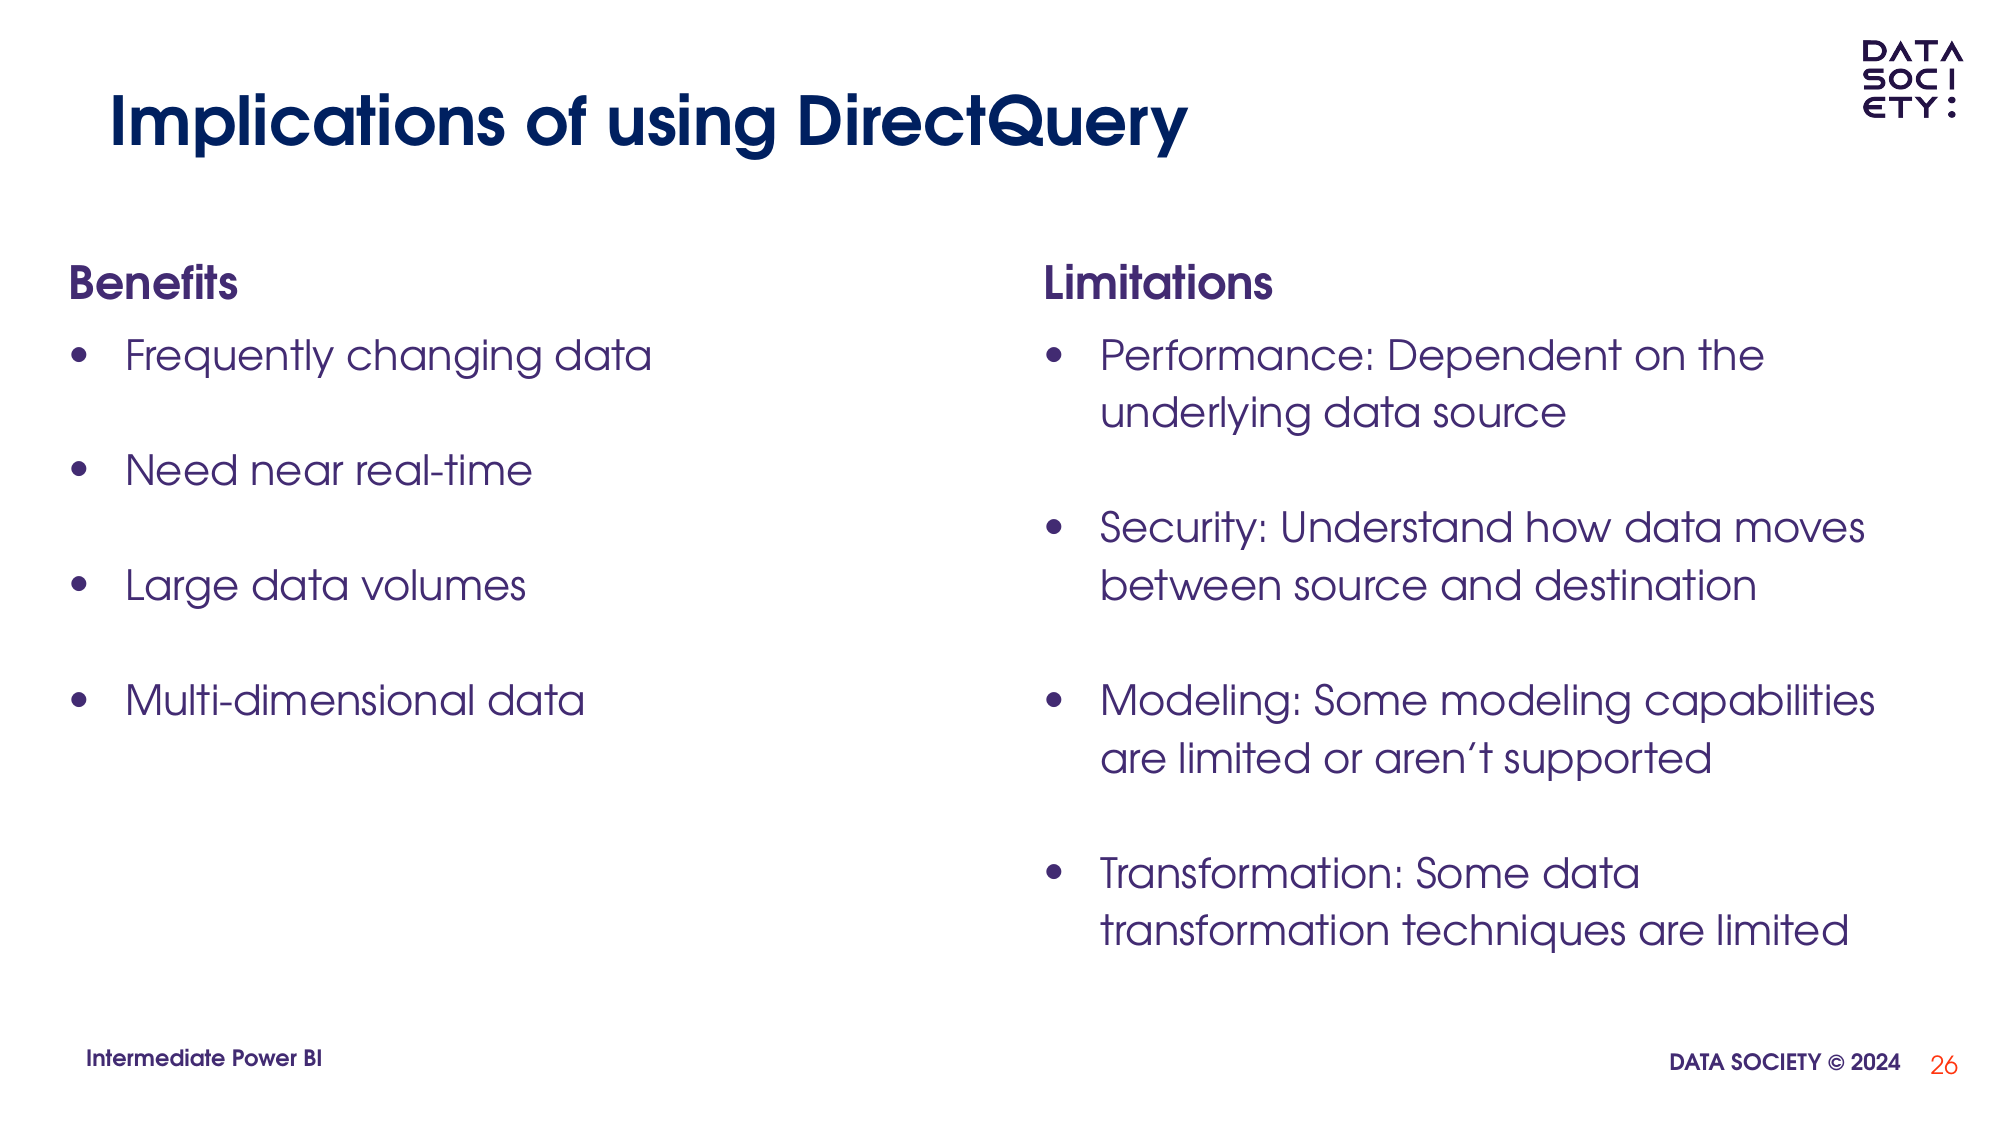

Implications of using DirectQuery
Benefits
Frequently changing data

Need near real-time

Large data volumes

Multi-dimensional data
Limitations
Performance: Dependent on the underlying data source

Security: Understand how data moves between source and destination

Modeling: Some modeling capabilities are limited or aren’t supported

Transformation: Some data transformation techniques are limited
26